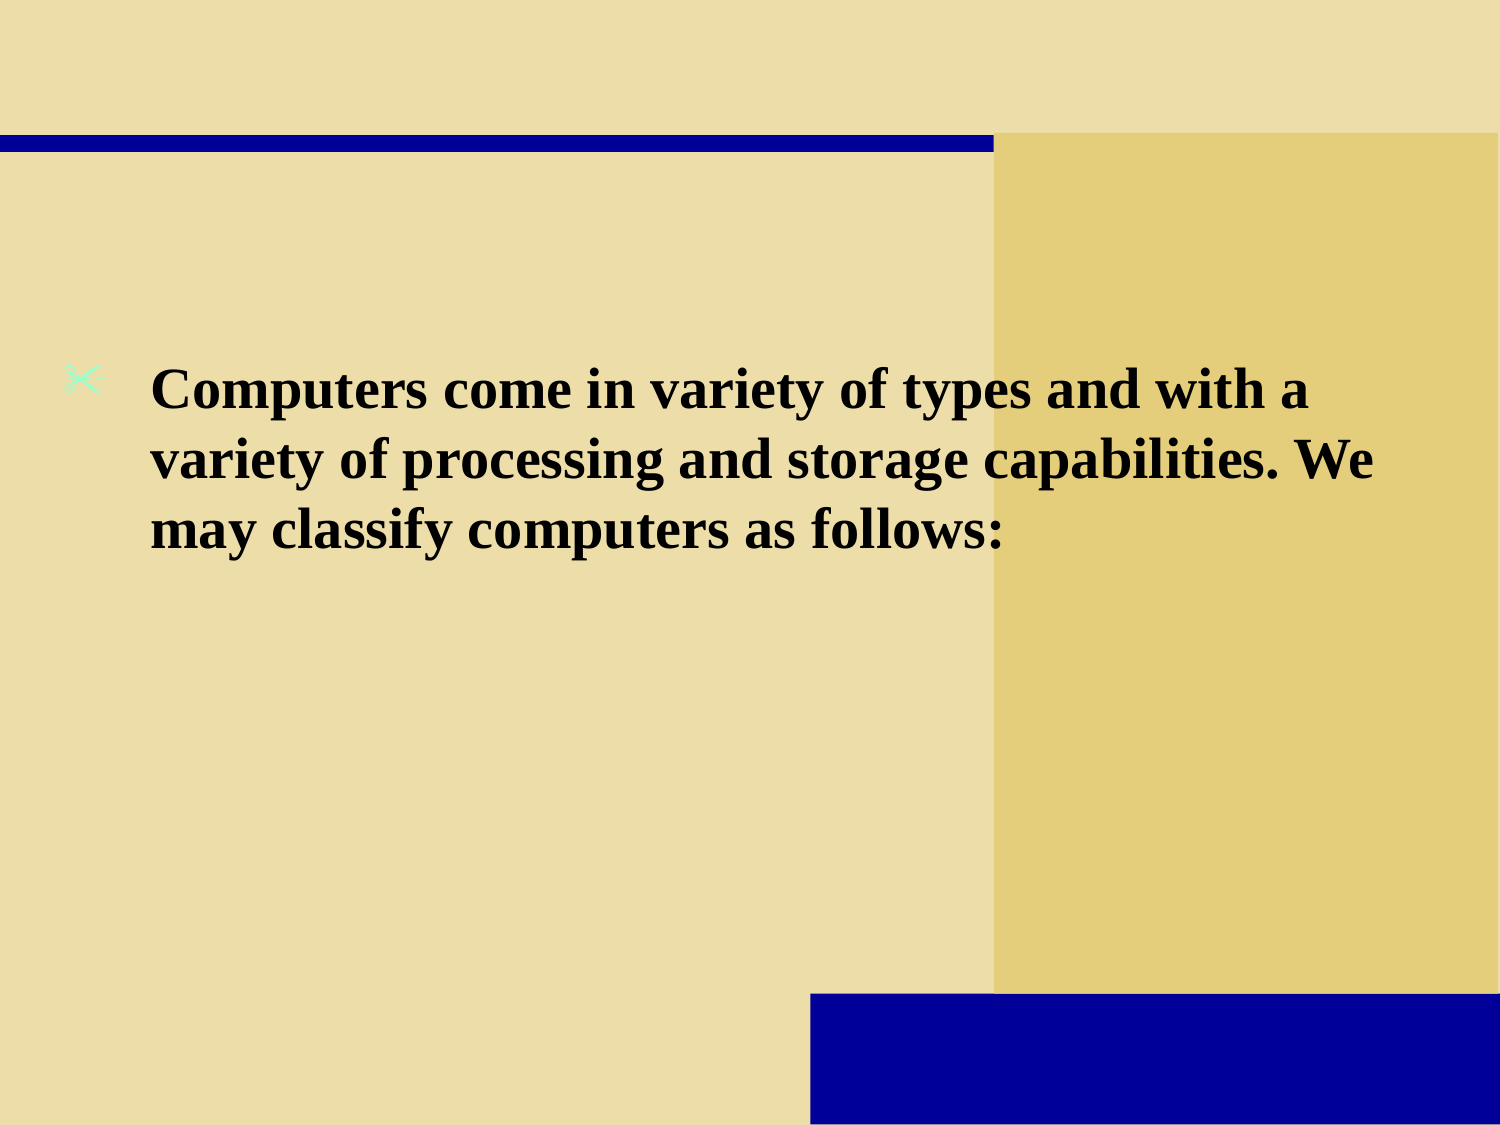

#

Computers come in variety of types and with a variety of processing and storage capabilities. We may classify computers as follows: